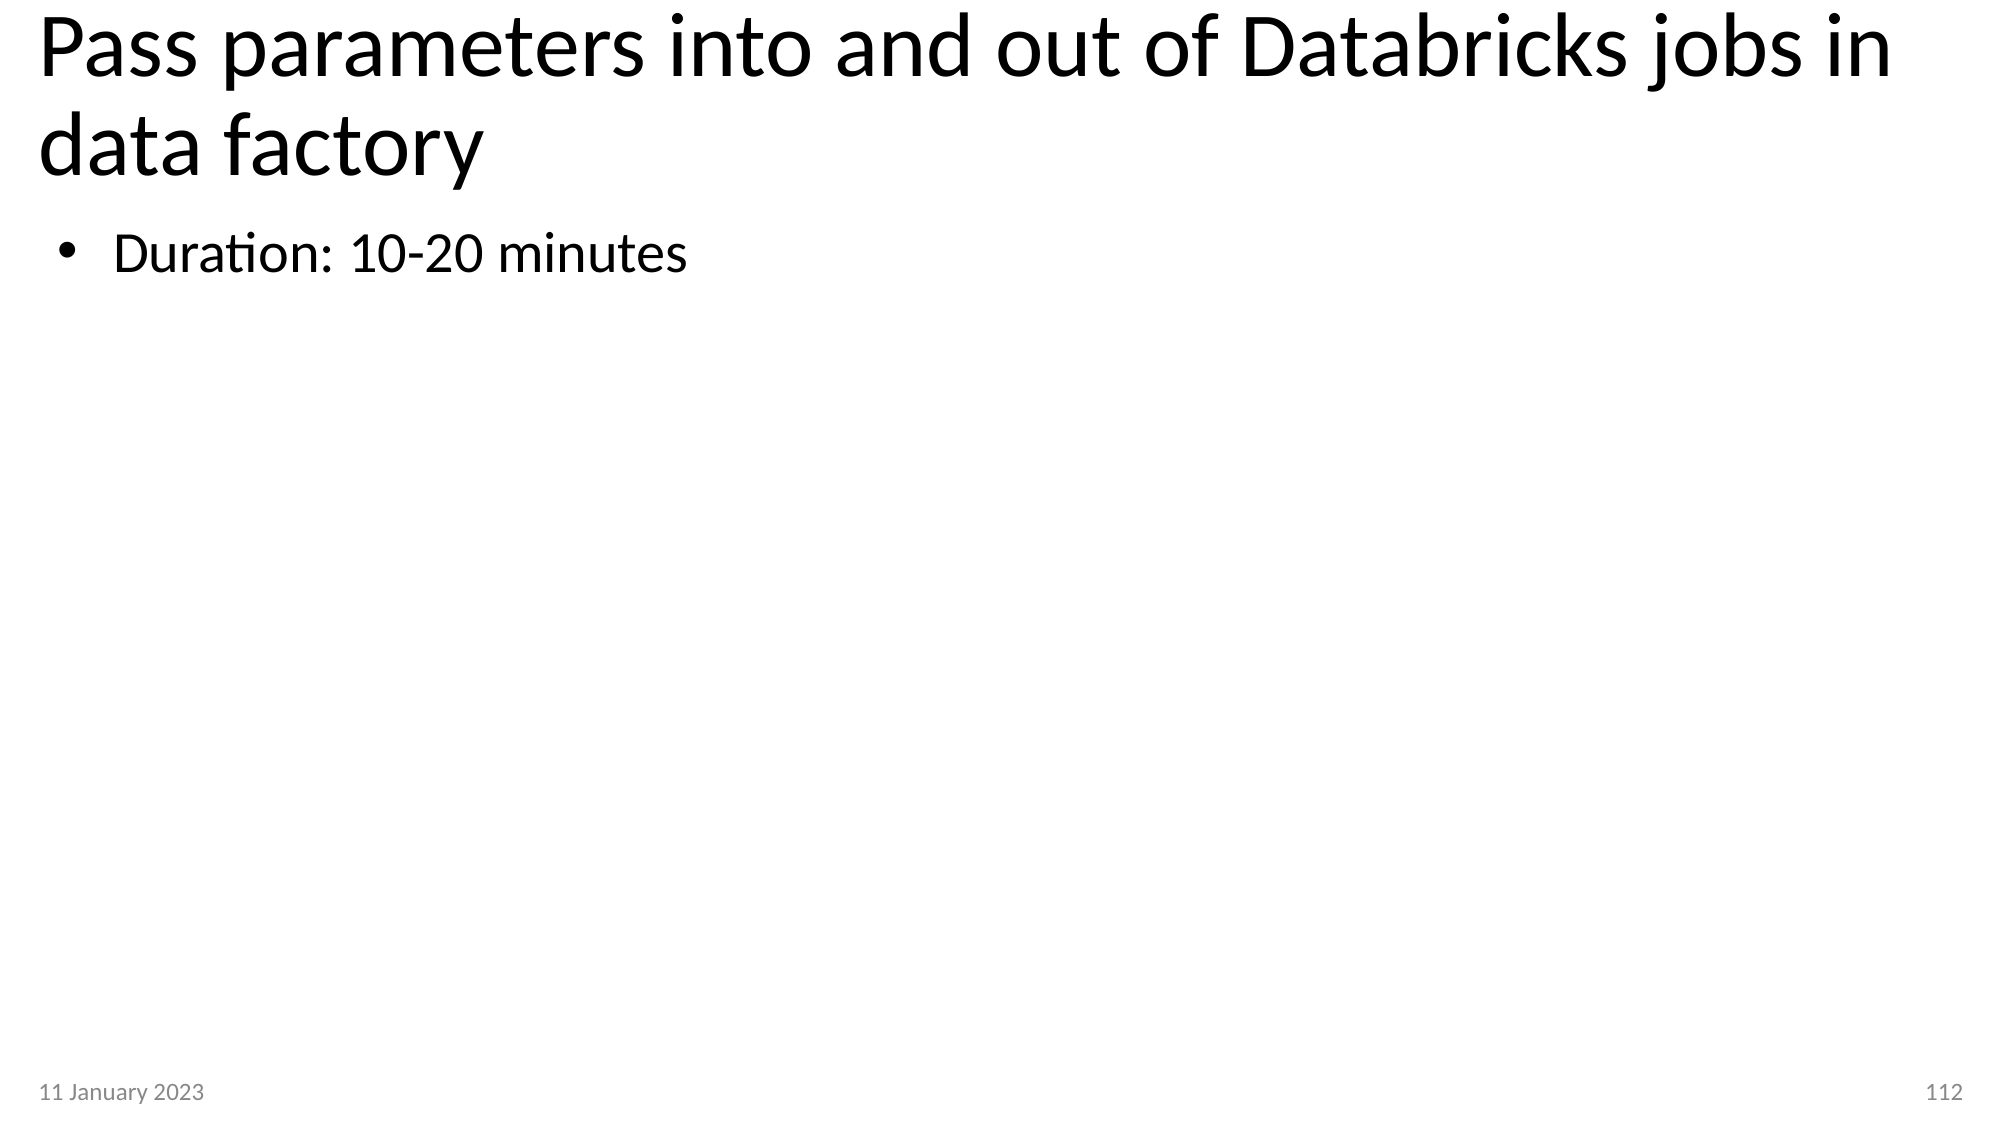

# Pass parameters into and out of Databricks jobs in data factory
Duration: 10-20 minutes

11 January 2023
112